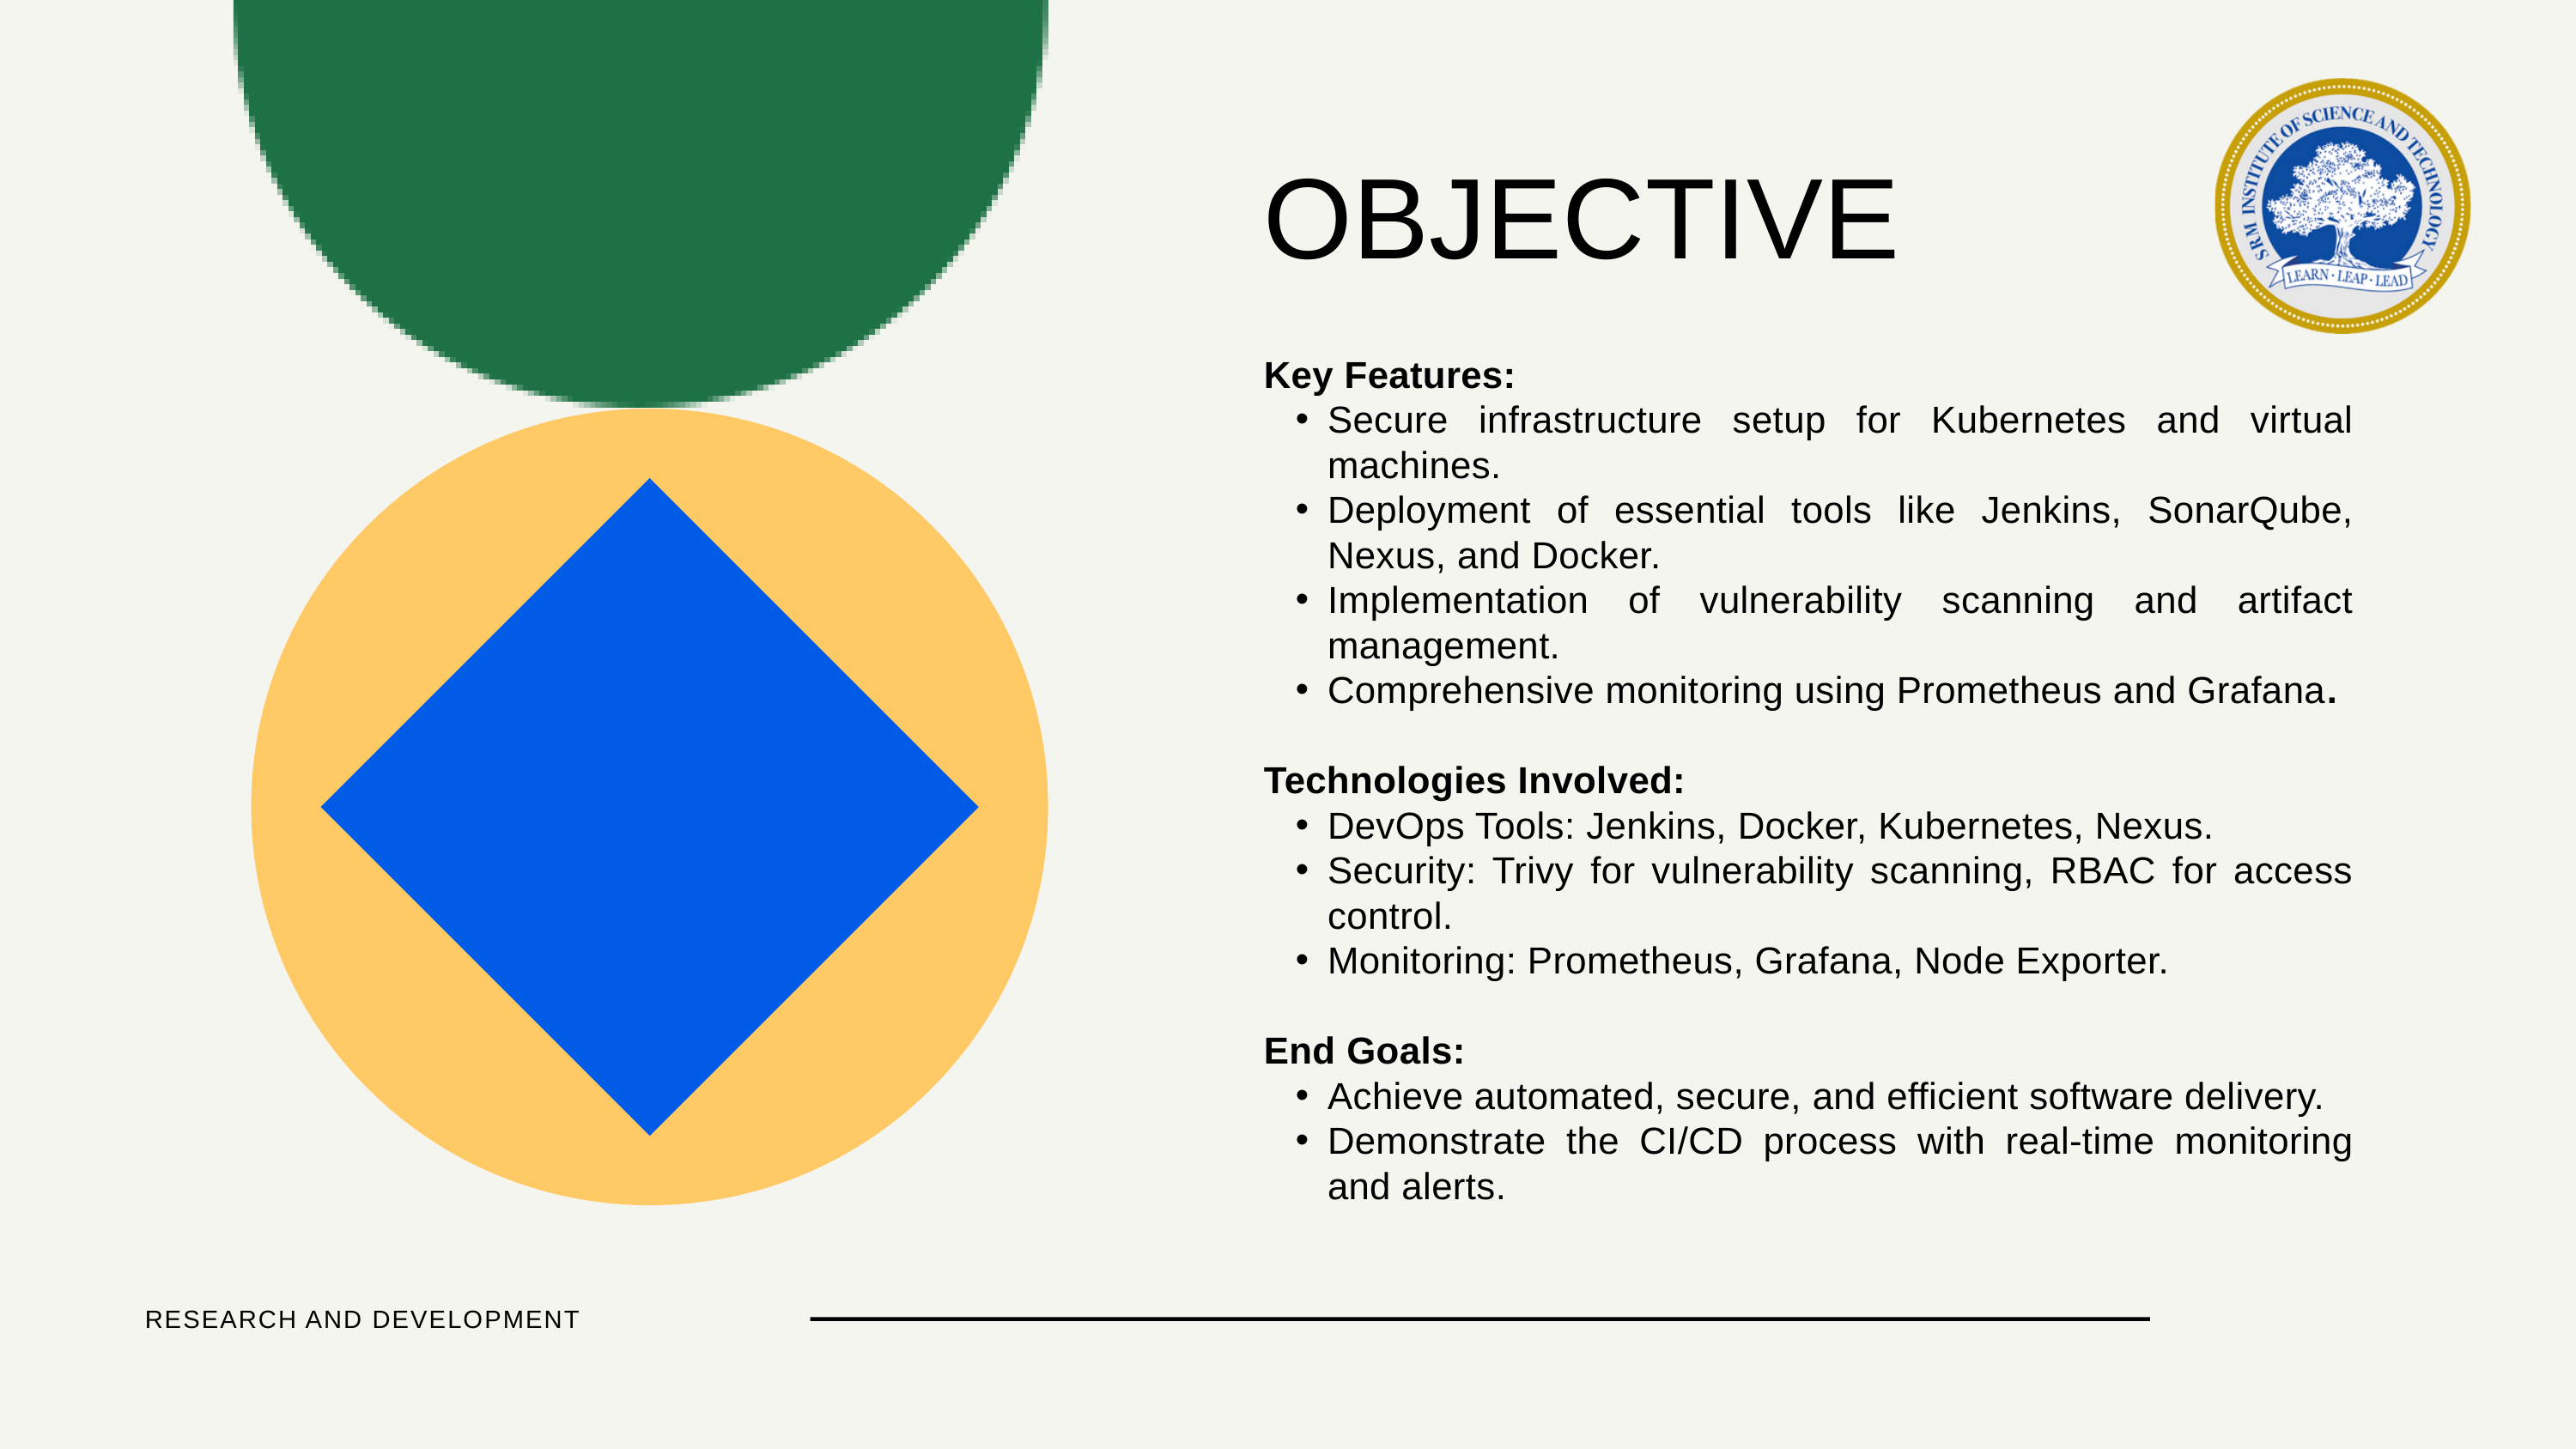

OBJECTIVE
Key Features:
Secure infrastructure setup for Kubernetes and virtual machines.
Deployment of essential tools like Jenkins, SonarQube, Nexus, and Docker.
Implementation of vulnerability scanning and artifact management.
Comprehensive monitoring using Prometheus and Grafana.

Technologies Involved:
DevOps Tools: Jenkins, Docker, Kubernetes, Nexus.
Security: Trivy for vulnerability scanning, RBAC for access control.
Monitoring: Prometheus, Grafana, Node Exporter.

End Goals:
Achieve automated, secure, and efficient software delivery.
Demonstrate the CI/CD process with real-time monitoring and alerts.

RESEARCH AND DEVELOPMENT